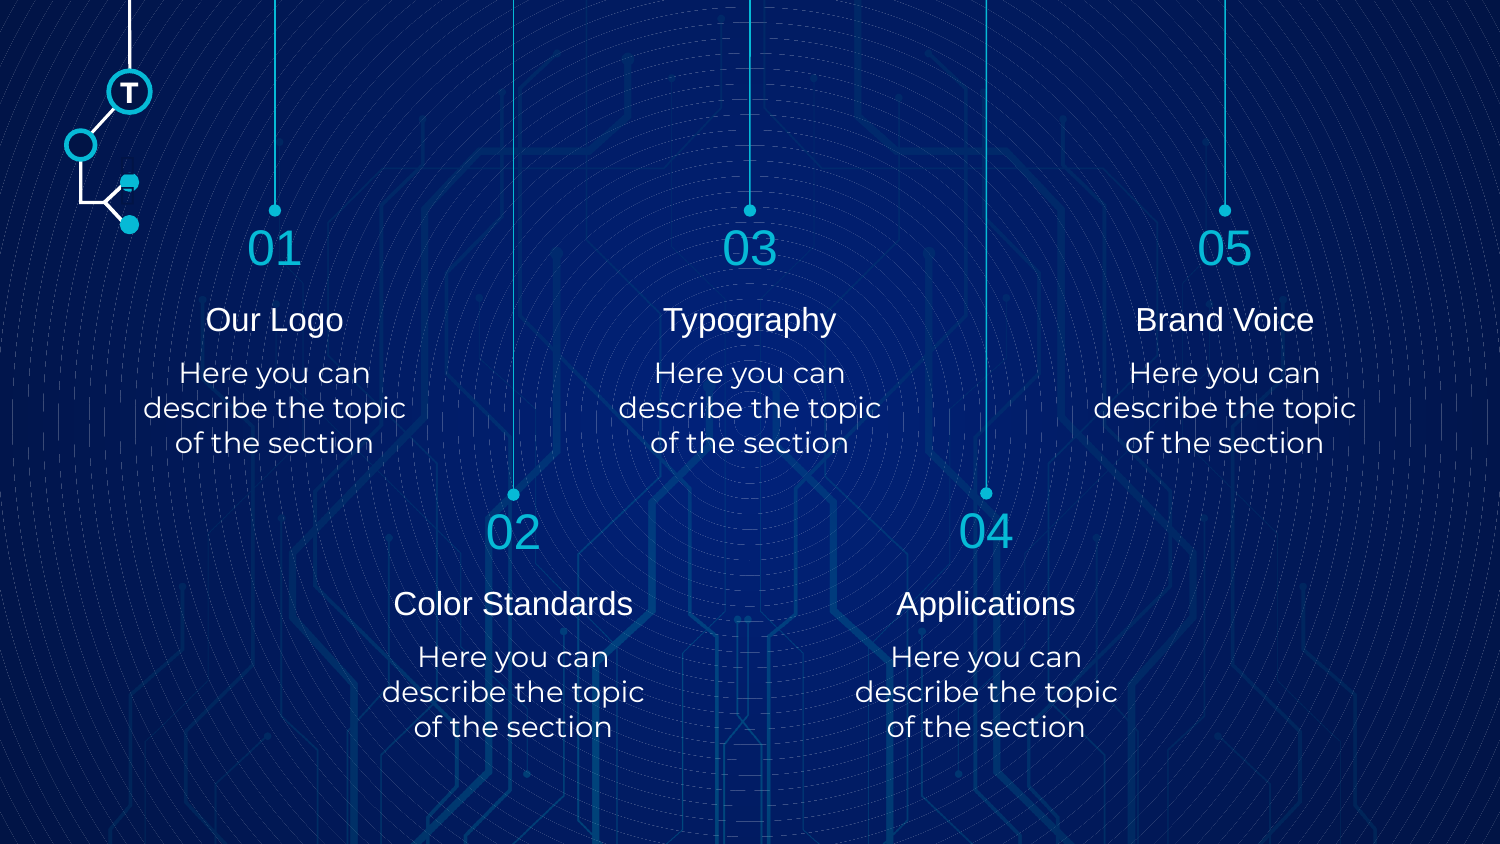

T

🠺

01
03
05
🠺
# Our Logo
Typography
Brand Voice
Here you can describe the topic of the section
Here you can describe the topic of the section

Here you can describe the topic of the section

04
02
Color Standards
Applications
Here you can describe the topic of the section

Here you can describe the topic of the section